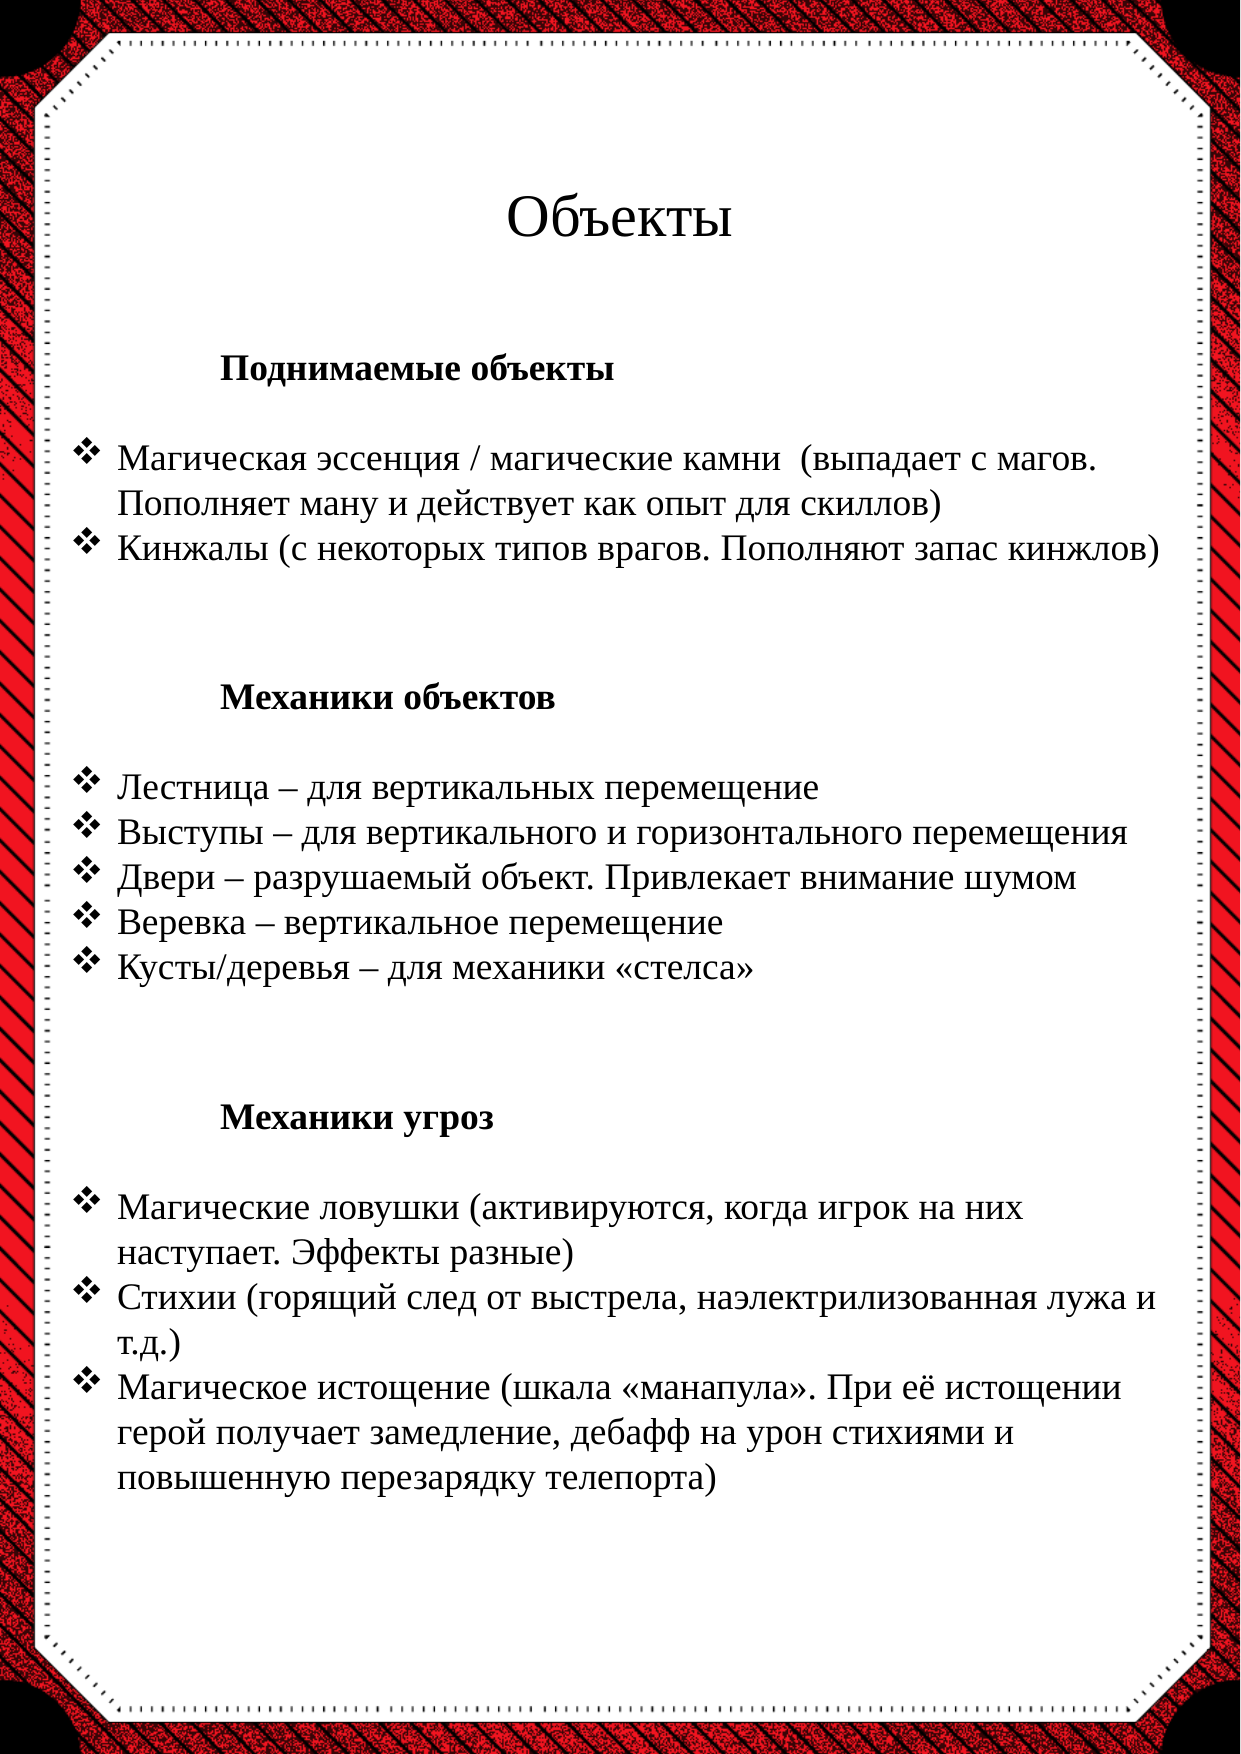

# Объекты
	Поднимаемые объекты

Магическая эссенция / магические камни  (выпадает с магов. Пополняет ману и действует как опыт для скиллов)
Кинжалы (с некоторых типов врагов. Пополняют запас кинжлов)
	Механики объектов

Лестница – для вертикальных перемещение
Выступы – для вертикального и горизонтального перемещения
Двери – разрушаемый объект. Привлекает внимание шумом
Веревка – вертикальное перемещение
Кусты/деревья – для механики «стелса»
	Механики угроз

Магические ловушки (активируются, когда игрок на них наступает. Эффекты разные)
Стихии (горящий след от выстрела, наэлектрилизованная лужа и т.д.)
Магическое истощение (шкала «манапула». При её истощении герой получает замедление, дебафф на урон стихиями и повышенную перезарядку телепорта)